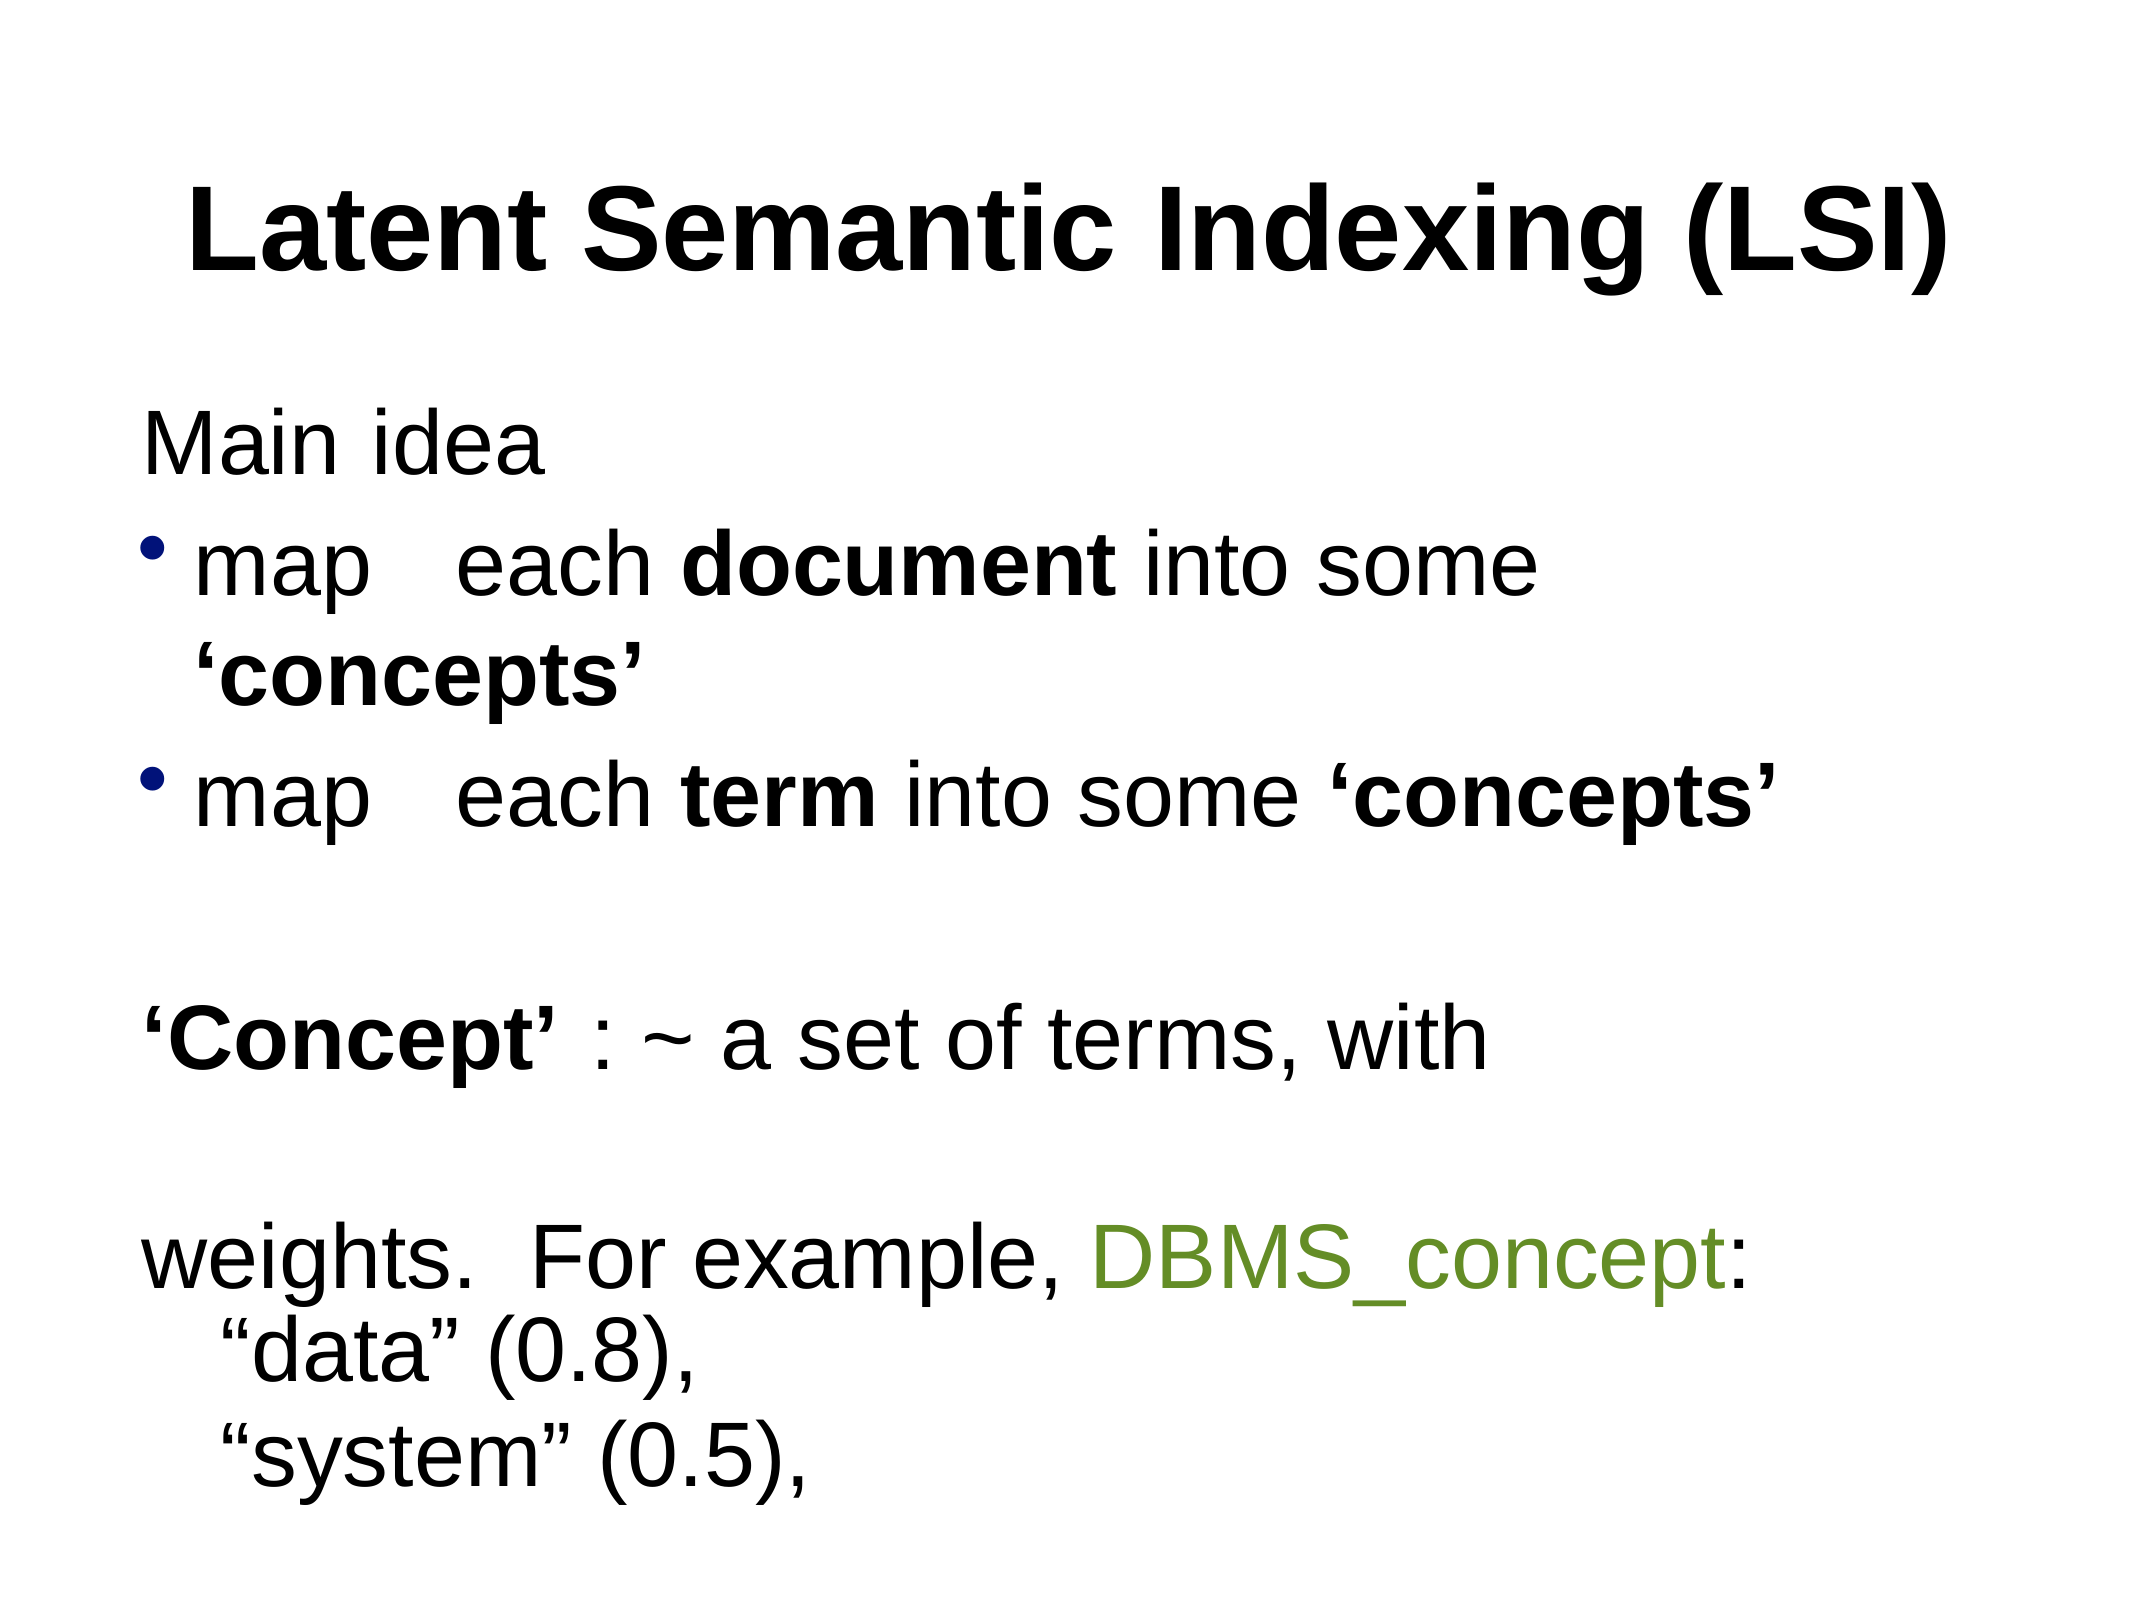

# Latent Semantic	Indexing (LSI)
Main	idea
map	each document into	some ‘concepts’
map	each term into	some ‘concepts’
‘Concept’	: ~	a	set of terms, with	weights.  For example, DBMS_concept:
“data” (0.8),
“system” (0.5),